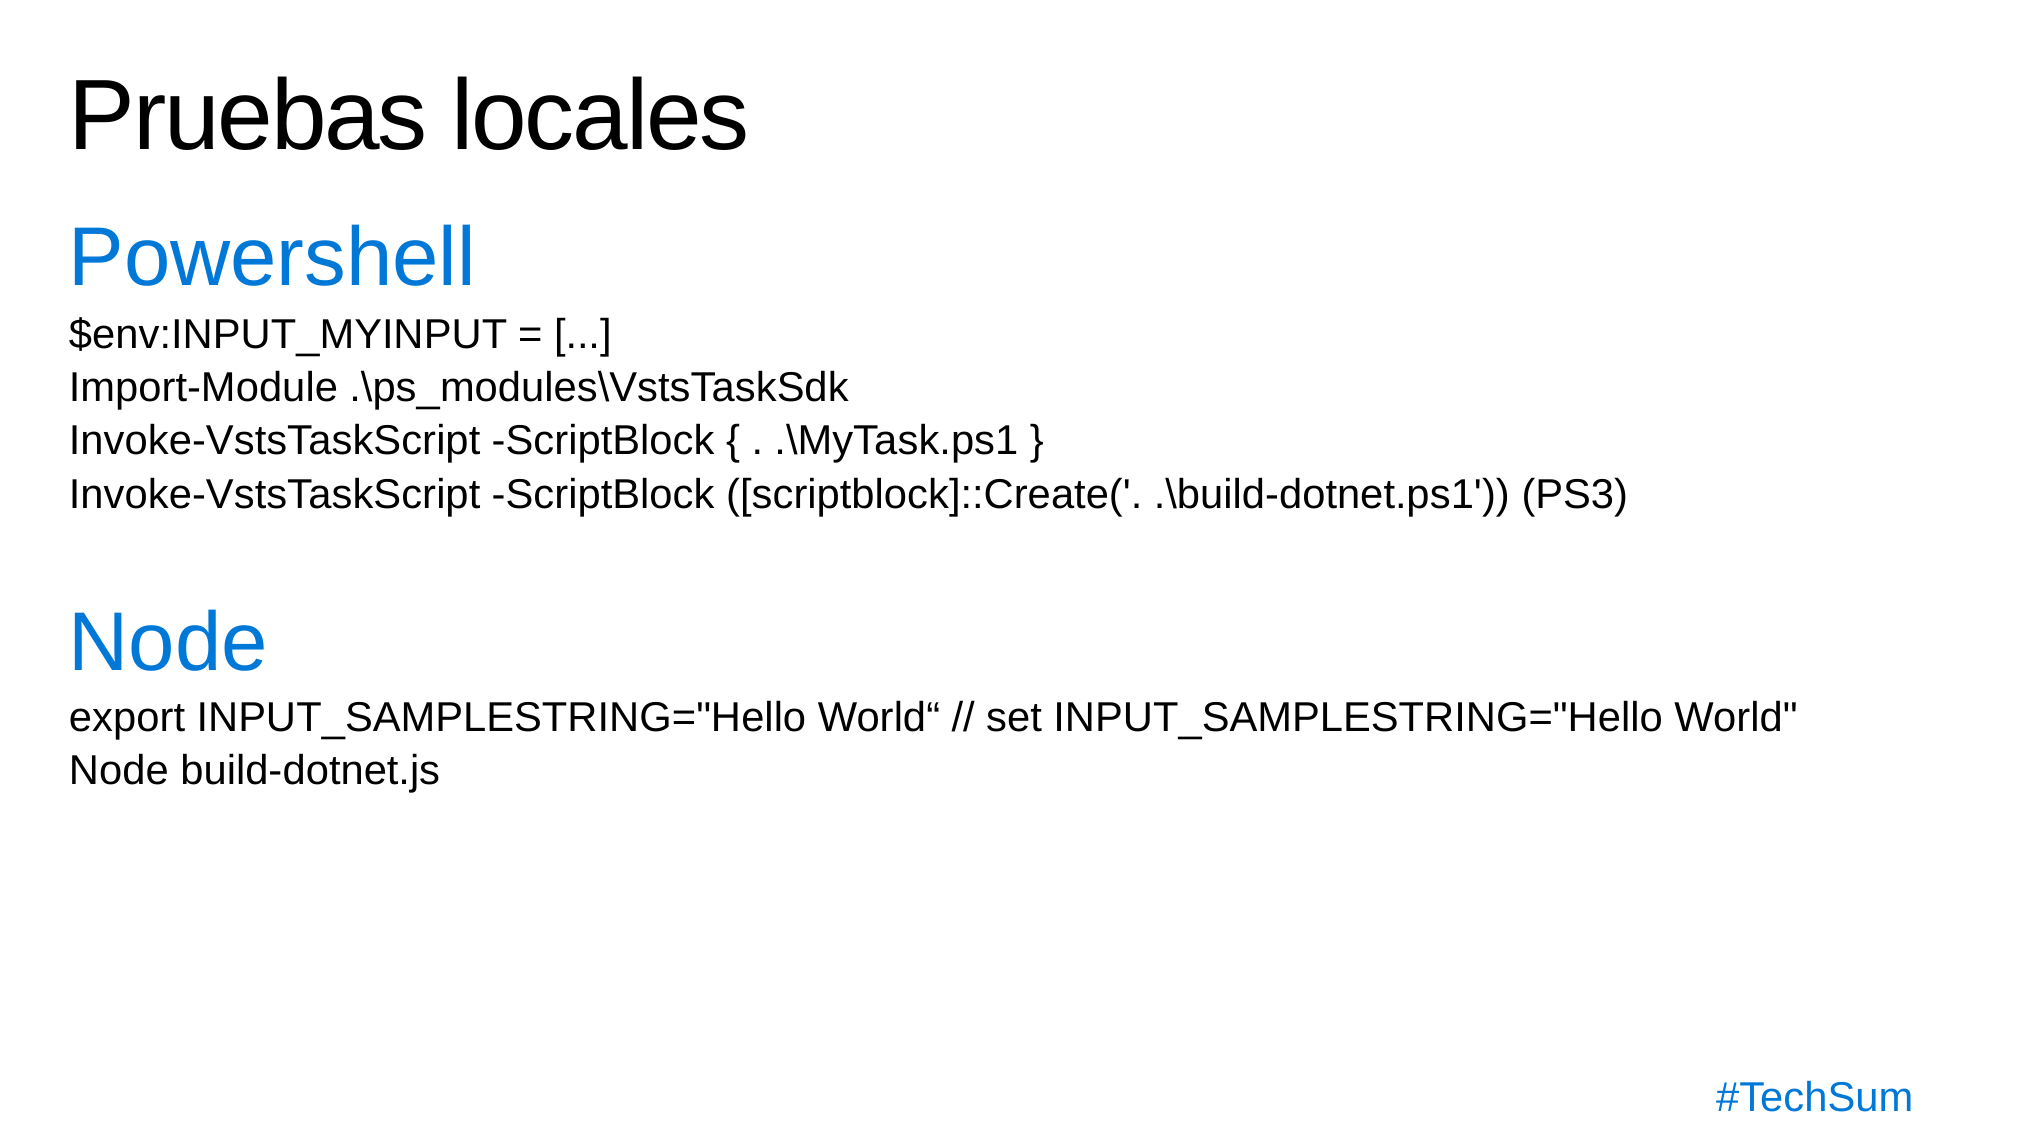

# Pruebas locales
Powershell
$env:INPUT_MYINPUT = [...]
Import-Module .\ps_modules\VstsTaskSdk
Invoke-VstsTaskScript -ScriptBlock { . .\MyTask.ps1 }
Invoke-VstsTaskScript -ScriptBlock ([scriptblock]::Create('. .\build-dotnet.ps1')) (PS3)

Node
export INPUT_SAMPLESTRING="Hello World“ // set INPUT_SAMPLESTRING="Hello World"
Node build-dotnet.js